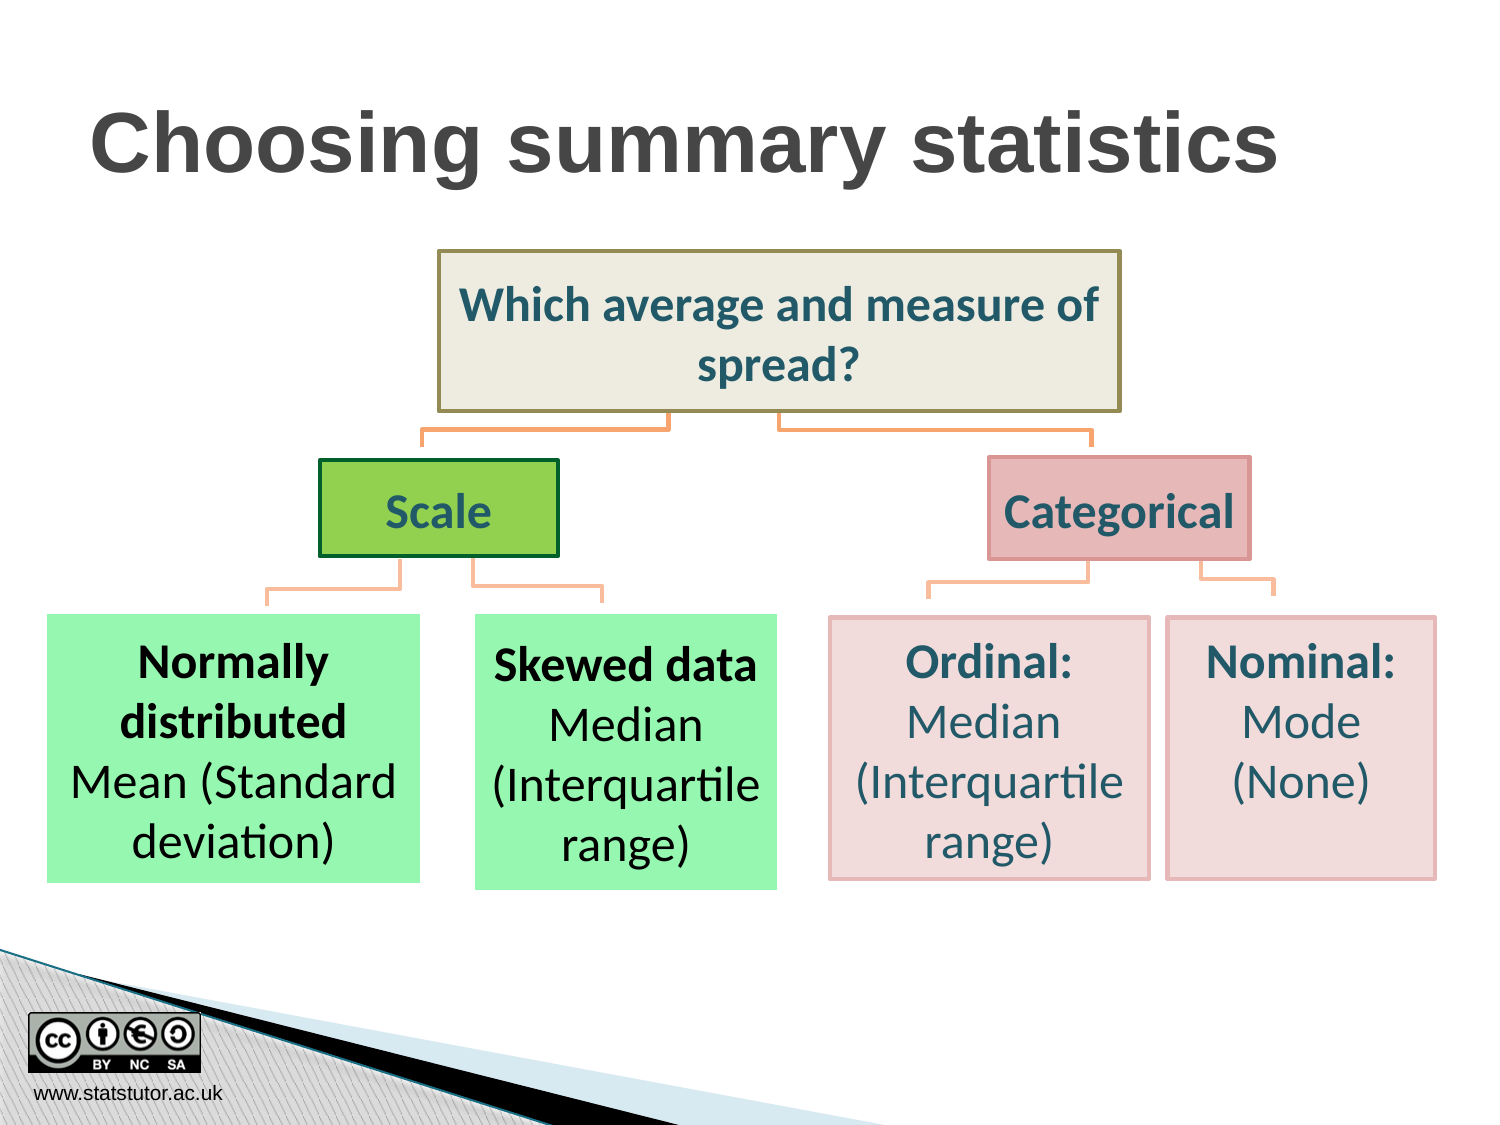

# Choosing summary statistics
Which average and measure of spread?

Categorical
Scale

Normally distributed
Mean (Standard deviation)
Skewed data
Median (Interquartile range)
Nominal:
Mode (None)

Ordinal:
Median
(Interquartile range)
www.statstutor.ac.uk